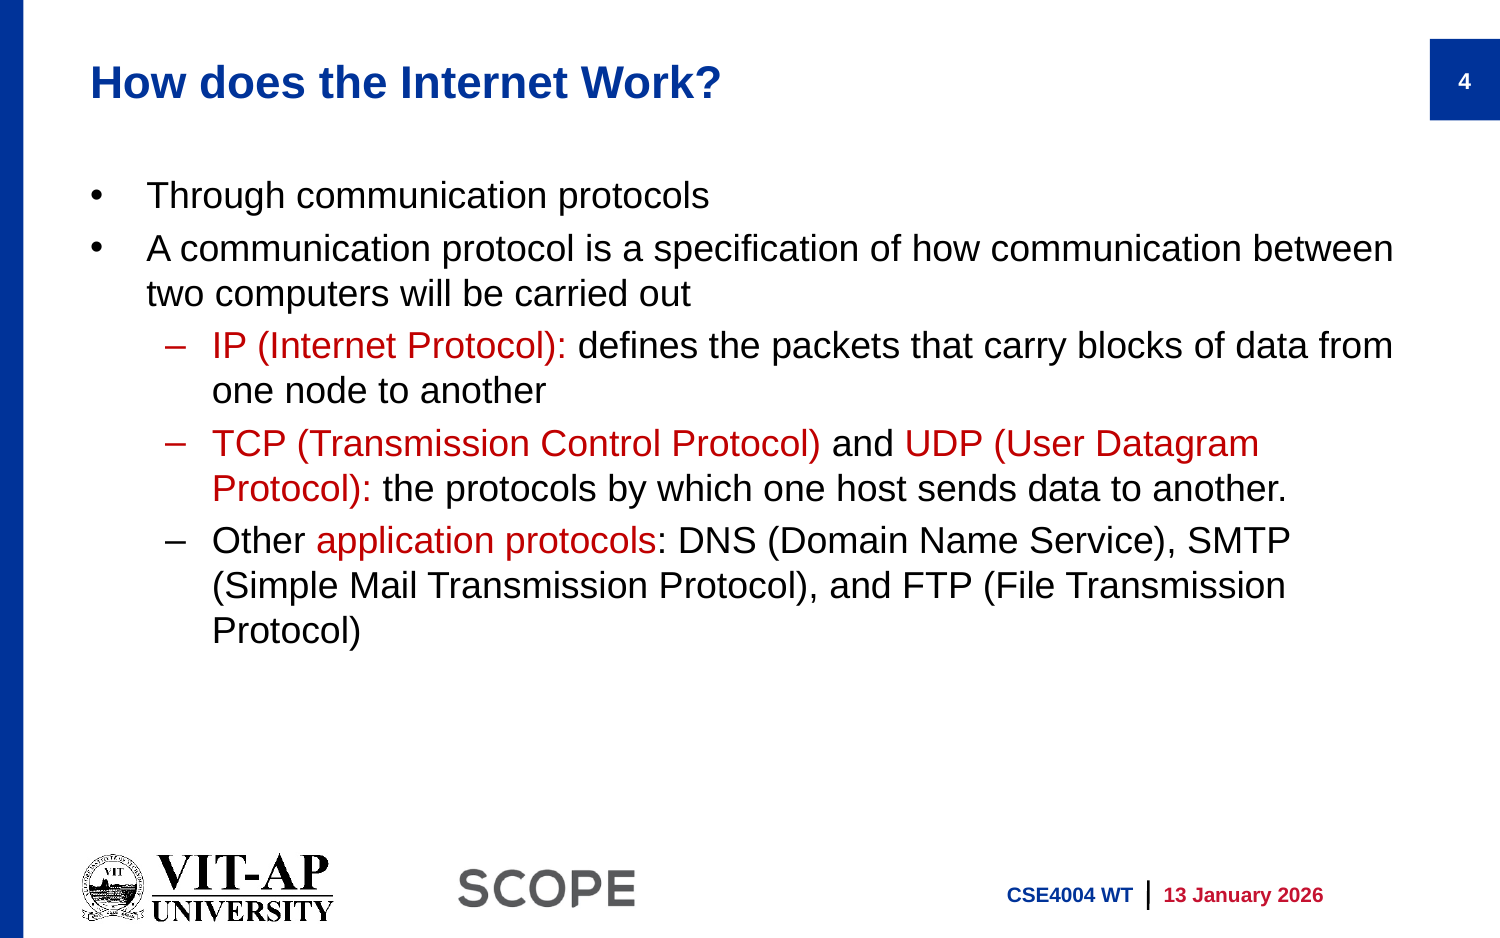

# How does the Internet Work?
4
Through communication protocols
A communication protocol is a specification of how communication between two computers will be carried out
IP (Internet Protocol): defines the packets that carry blocks of data from one node to another
TCP (Transmission Control Protocol) and UDP (User Datagram Protocol): the protocols by which one host sends data to another.
Other application protocols: DNS (Domain Name Service), SMTP (Simple Mail Transmission Protocol), and FTP (File Transmission Protocol)

CSE4004 WT
13 January 2026